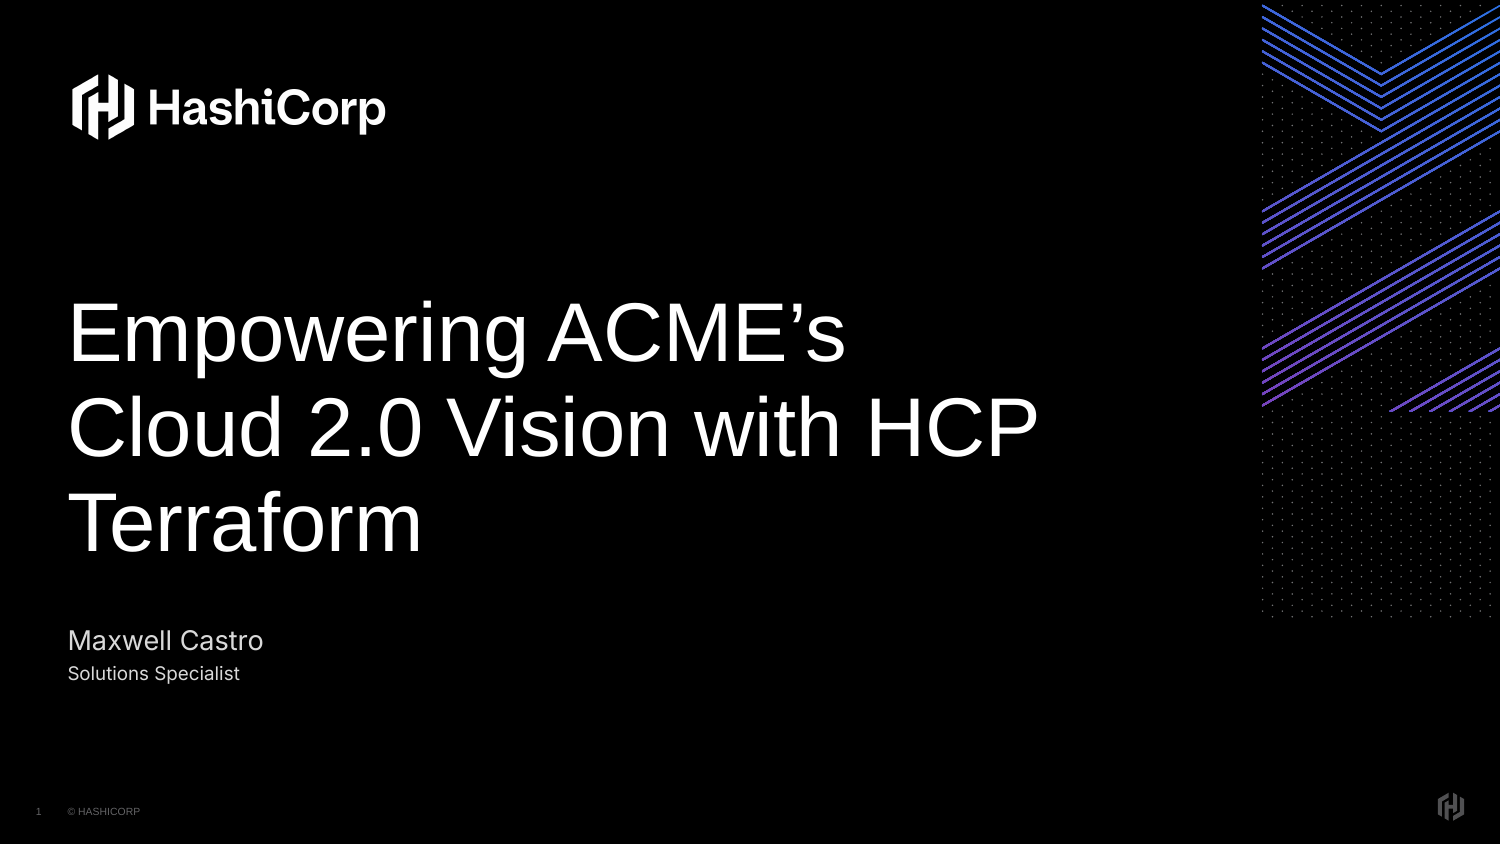

# Empowering ACME’s Cloud 2.0 Vision with HCP Terraform
Maxwell Castro
Solutions Specialist
1